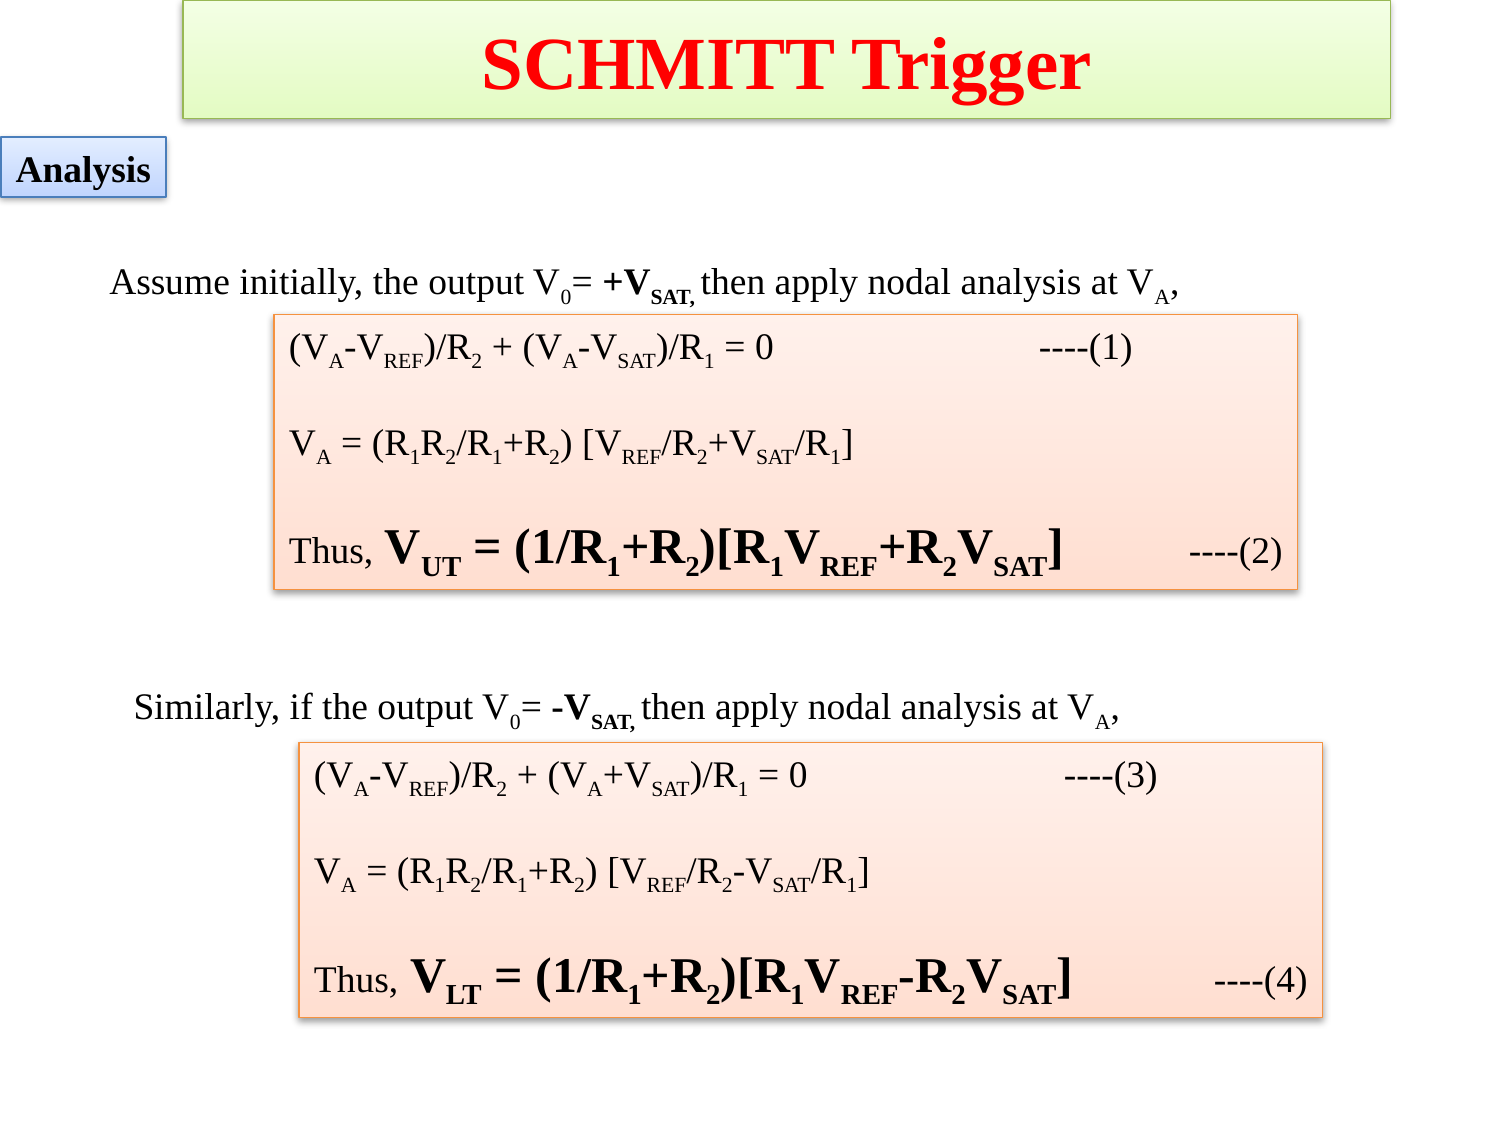

SCHMITT Trigger
Analysis
Assume initially, the output V0= +VSAT, then apply nodal analysis at VA,
(VA-VREF)/R2 + (VA-VSAT)/R1 = 0		----(1)

VA = (R1R2/R1+R2) [VREF/R2+VSAT/R1]

Thus, VUT = (1/R1+R2)[R1VREF+R2VSAT]	----(2)
Similarly, if the output V0= -VSAT, then apply nodal analysis at VA,
(VA-VREF)/R2 + (VA+VSAT)/R1 = 0		----(3)

VA = (R1R2/R1+R2) [VREF/R2-VSAT/R1]

Thus, VLT = (1/R1+R2)[R1VREF-R2VSAT]	----(4)